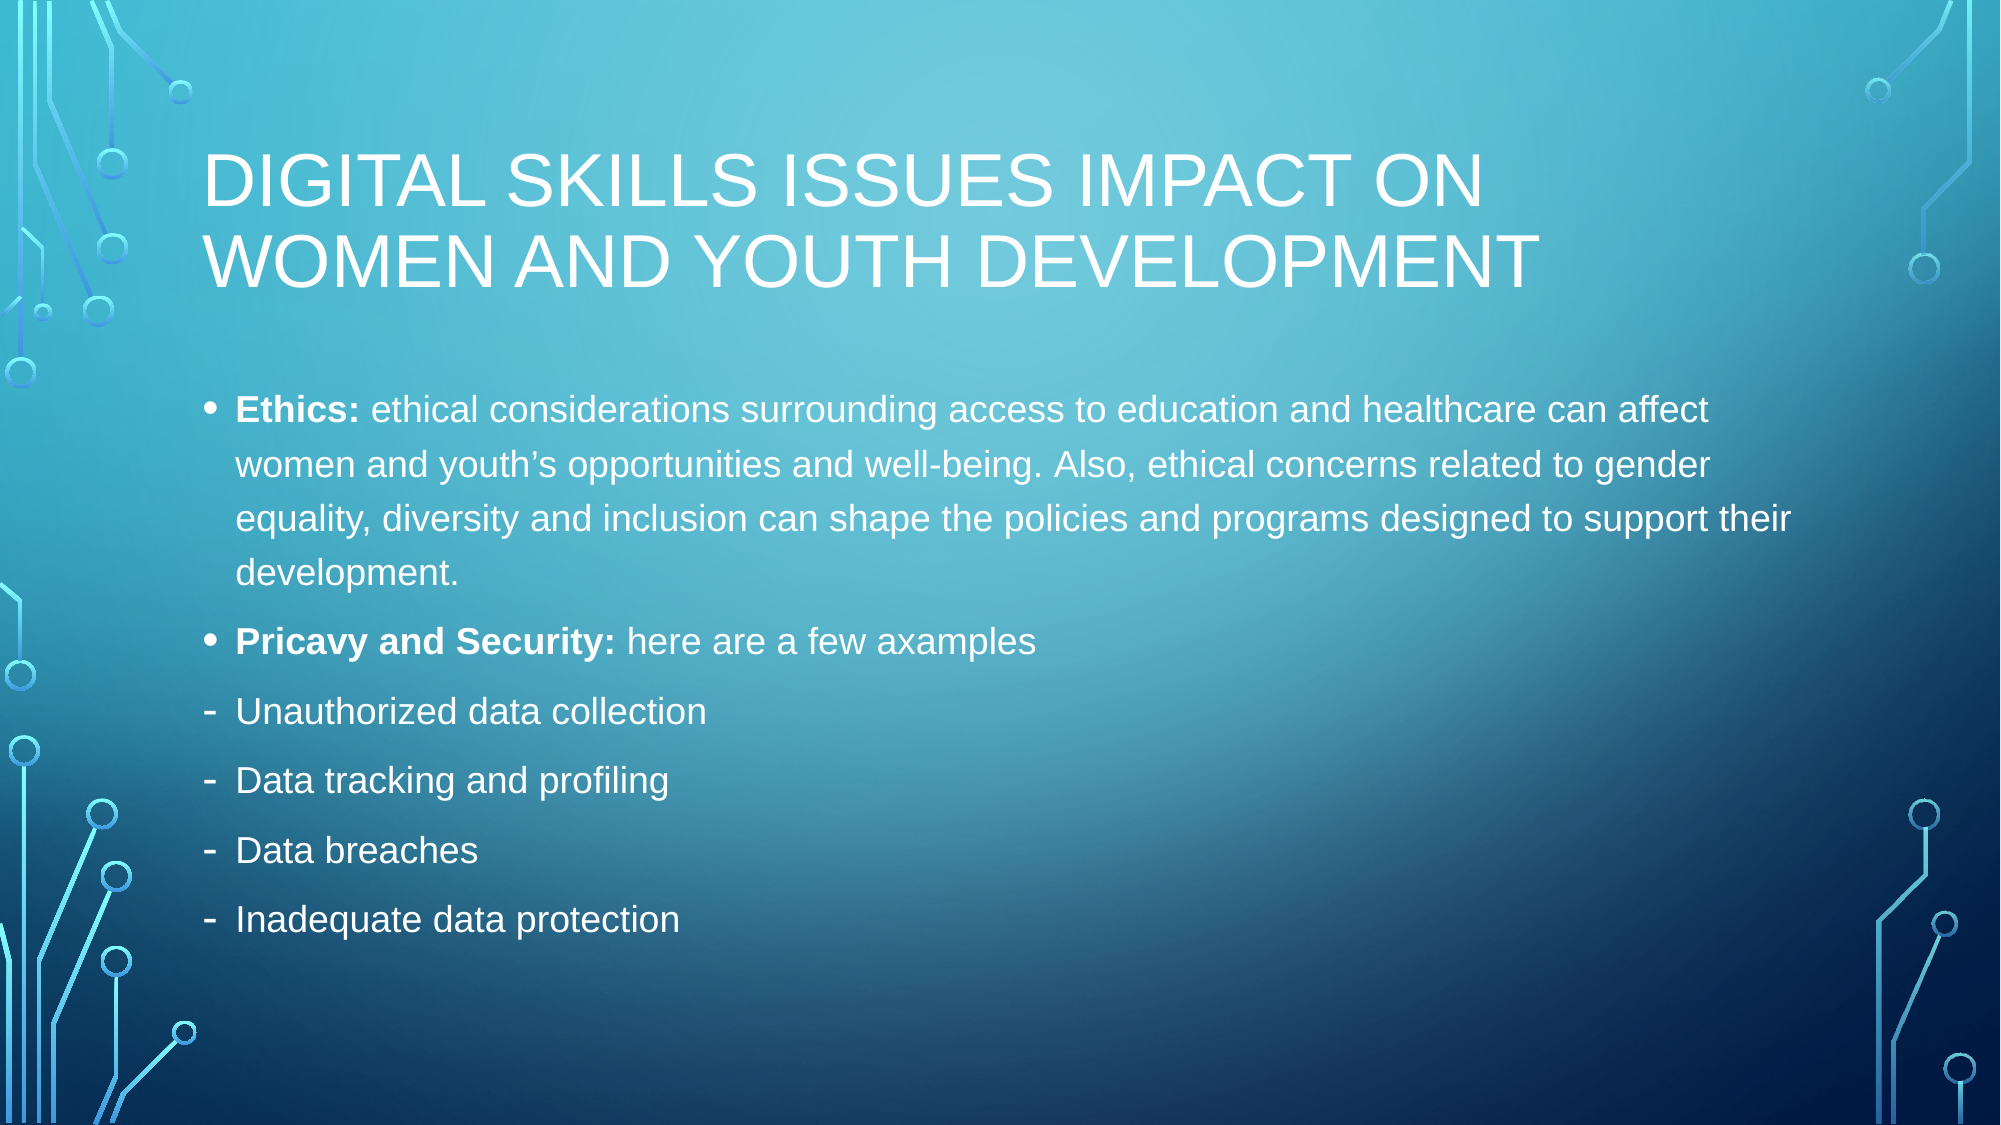

# Digital skills issues Impact on Women and Youth Development
Ethics: ethical considerations surrounding access to education and healthcare can affect women and youth’s opportunities and well-being. Also, ethical concerns related to gender equality, diversity and inclusion can shape the policies and programs designed to support their development.
Pricavy and Security: here are a few axamples
Unauthorized data collection
Data tracking and profiling
Data breaches
Inadequate data protection